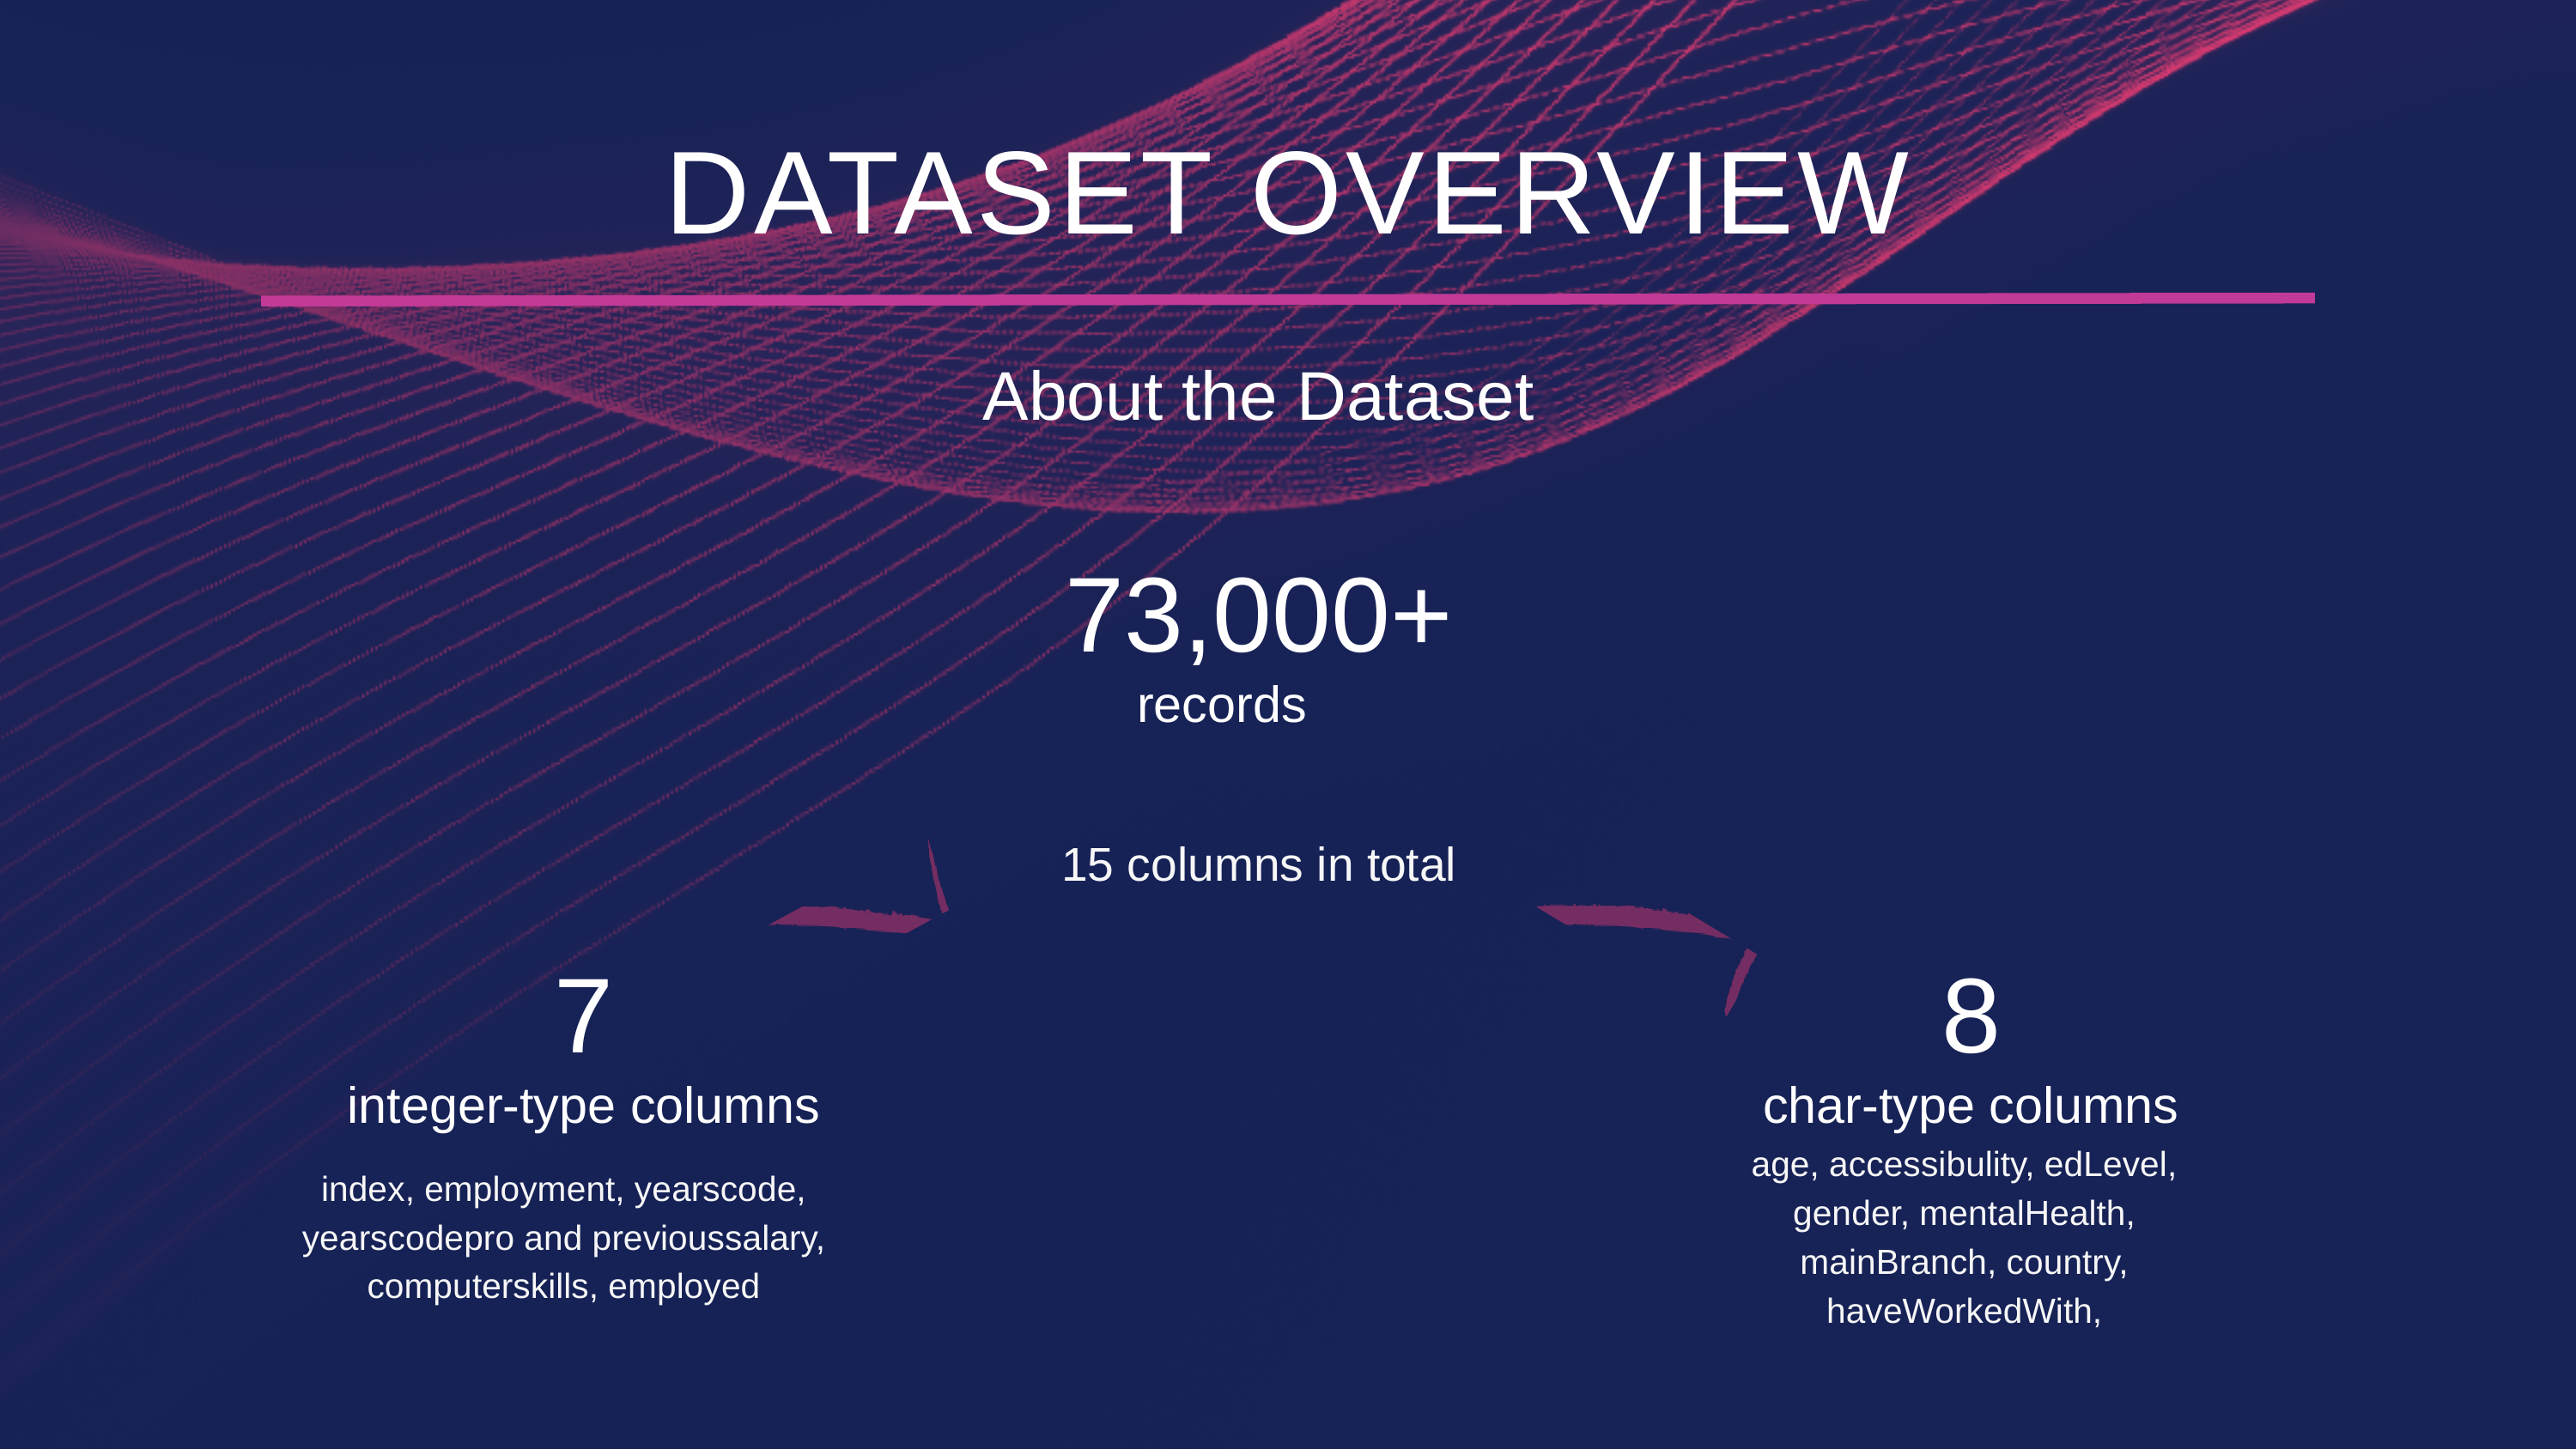

DATASET OVERVIEW

About the Dataset
73,000+
records
15 columns in total

7
8
integer-type columns
char-type columns
age, accessibulity, edLevel, gender, mentalHealth, mainBranch, country, haveWorkedWith,
index, employment, yearscode, yearscodepro and previoussalary, computerskills, employed